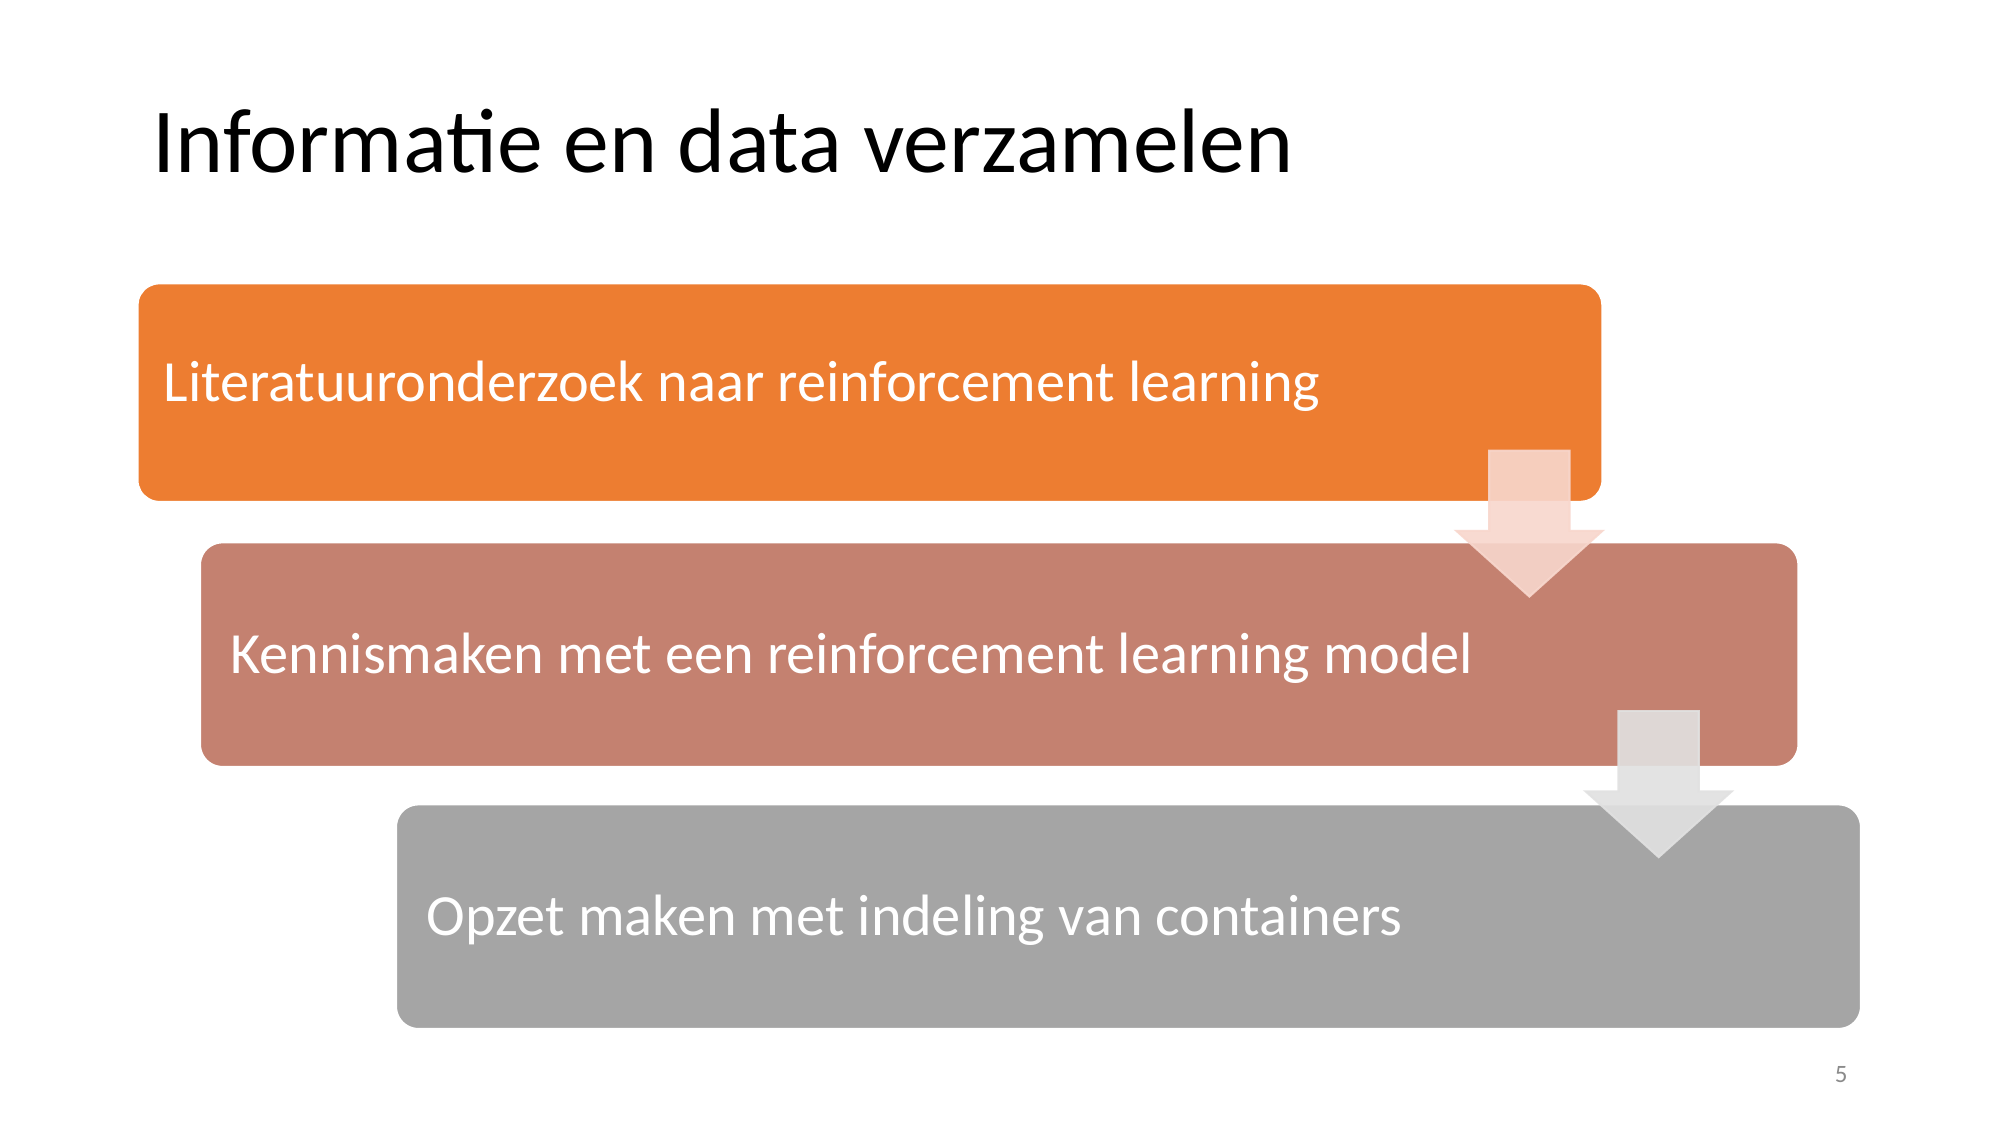

# Informatie en data verzamelen
Literatuuronderzoek naar reinforcement learning

Kennismaken met een reinforcement learning model
Opzet maken met indeling van containers

5